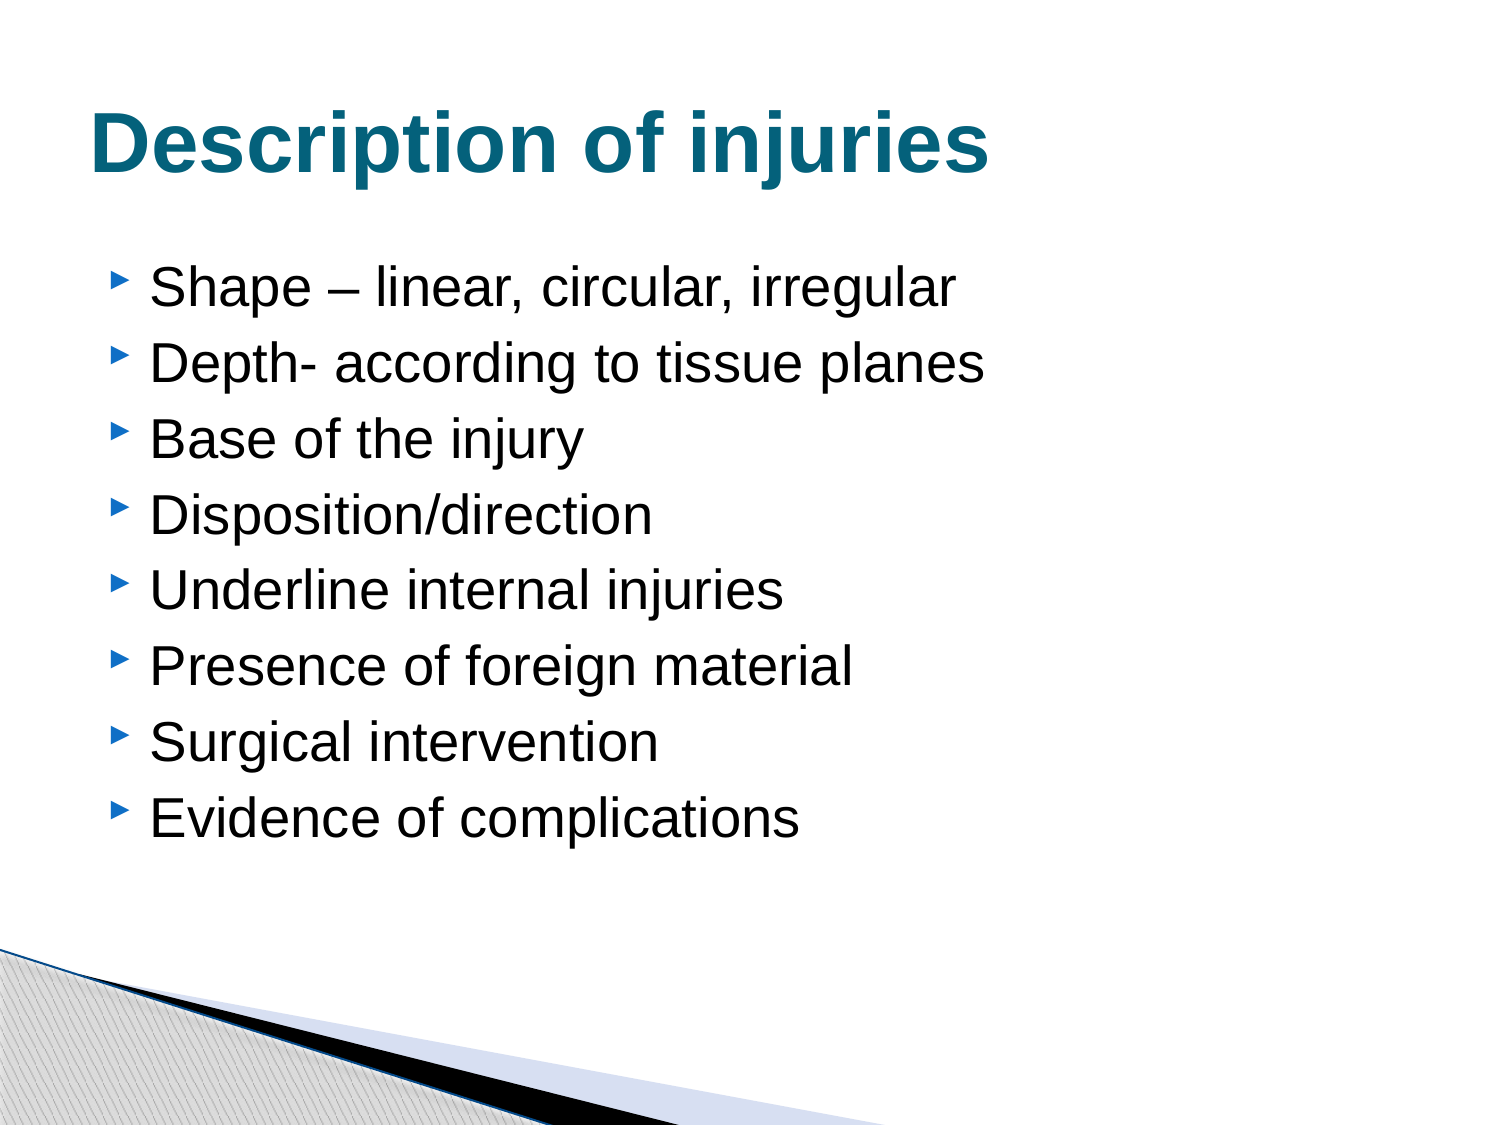

# Description of injuries
Shape – linear, circular, irregular
Depth- according to tissue planes
Base of the injury
Disposition/direction
Underline internal injuries
Presence of foreign material
Surgical intervention
Evidence of complications